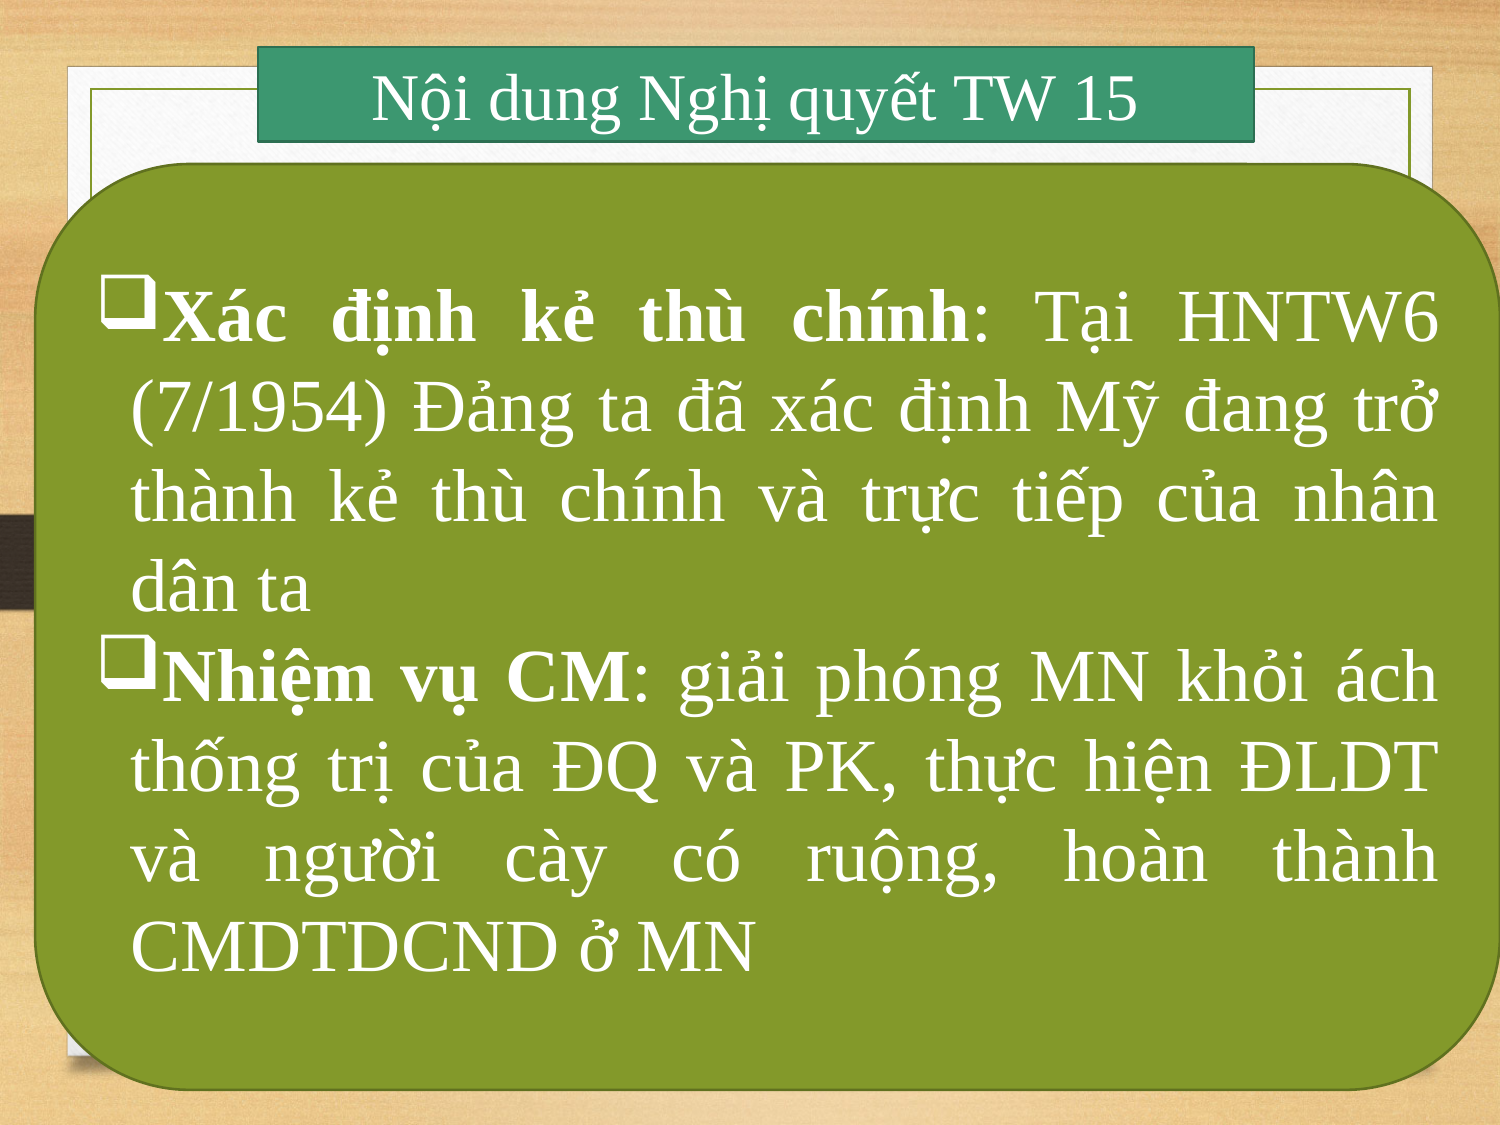

Nội dung Nghị quyết TW 15
Xác định kẻ thù chính: Tại HNTW6 (7/1954) Đảng ta đã xác định Mỹ đang trở thành kẻ thù chính và trực tiếp của nhân dân ta
Nhiệm vụ CM: giải phóng MN khỏi ách thống trị của ĐQ và PK, thực hiện ĐLDT và người cày có ruộng, hoàn thành CMDTDCND ở MN